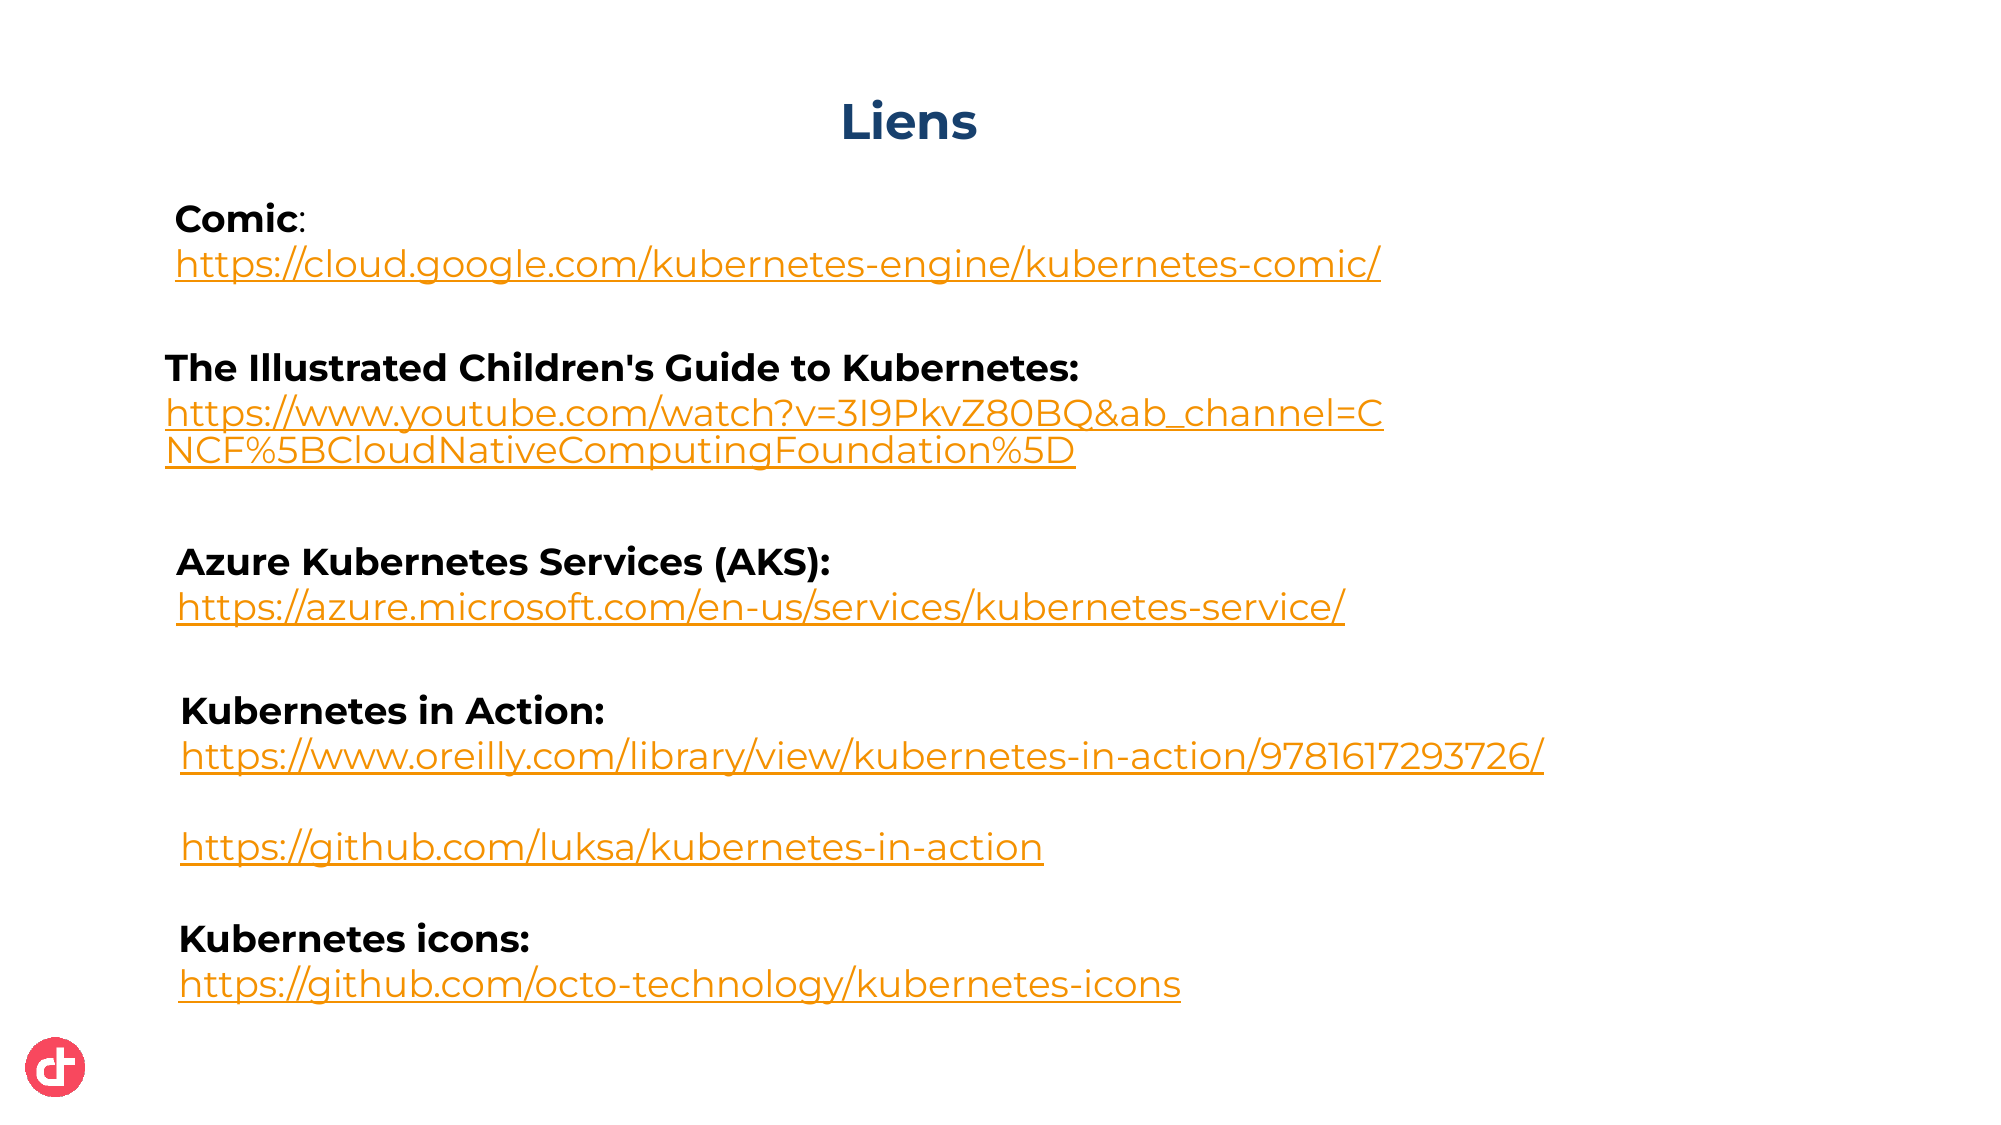

Liens
Comic:
https://cloud.google.com/kubernetes-engine/kubernetes-comic/
The Illustrated Children's Guide to Kubernetes:
https://www.youtube.com/watch?v=3I9PkvZ80BQ&ab_channel=CNCF%5BCloudNativeComputingFoundation%5D
Azure Kubernetes Services (AKS):
https://azure.microsoft.com/en-us/services/kubernetes-service/
Kubernetes in Action:
https://www.oreilly.com/library/view/kubernetes-in-action/9781617293726/

https://github.com/luksa/kubernetes-in-action
Kubernetes icons:
https://github.com/octo-technology/kubernetes-icons